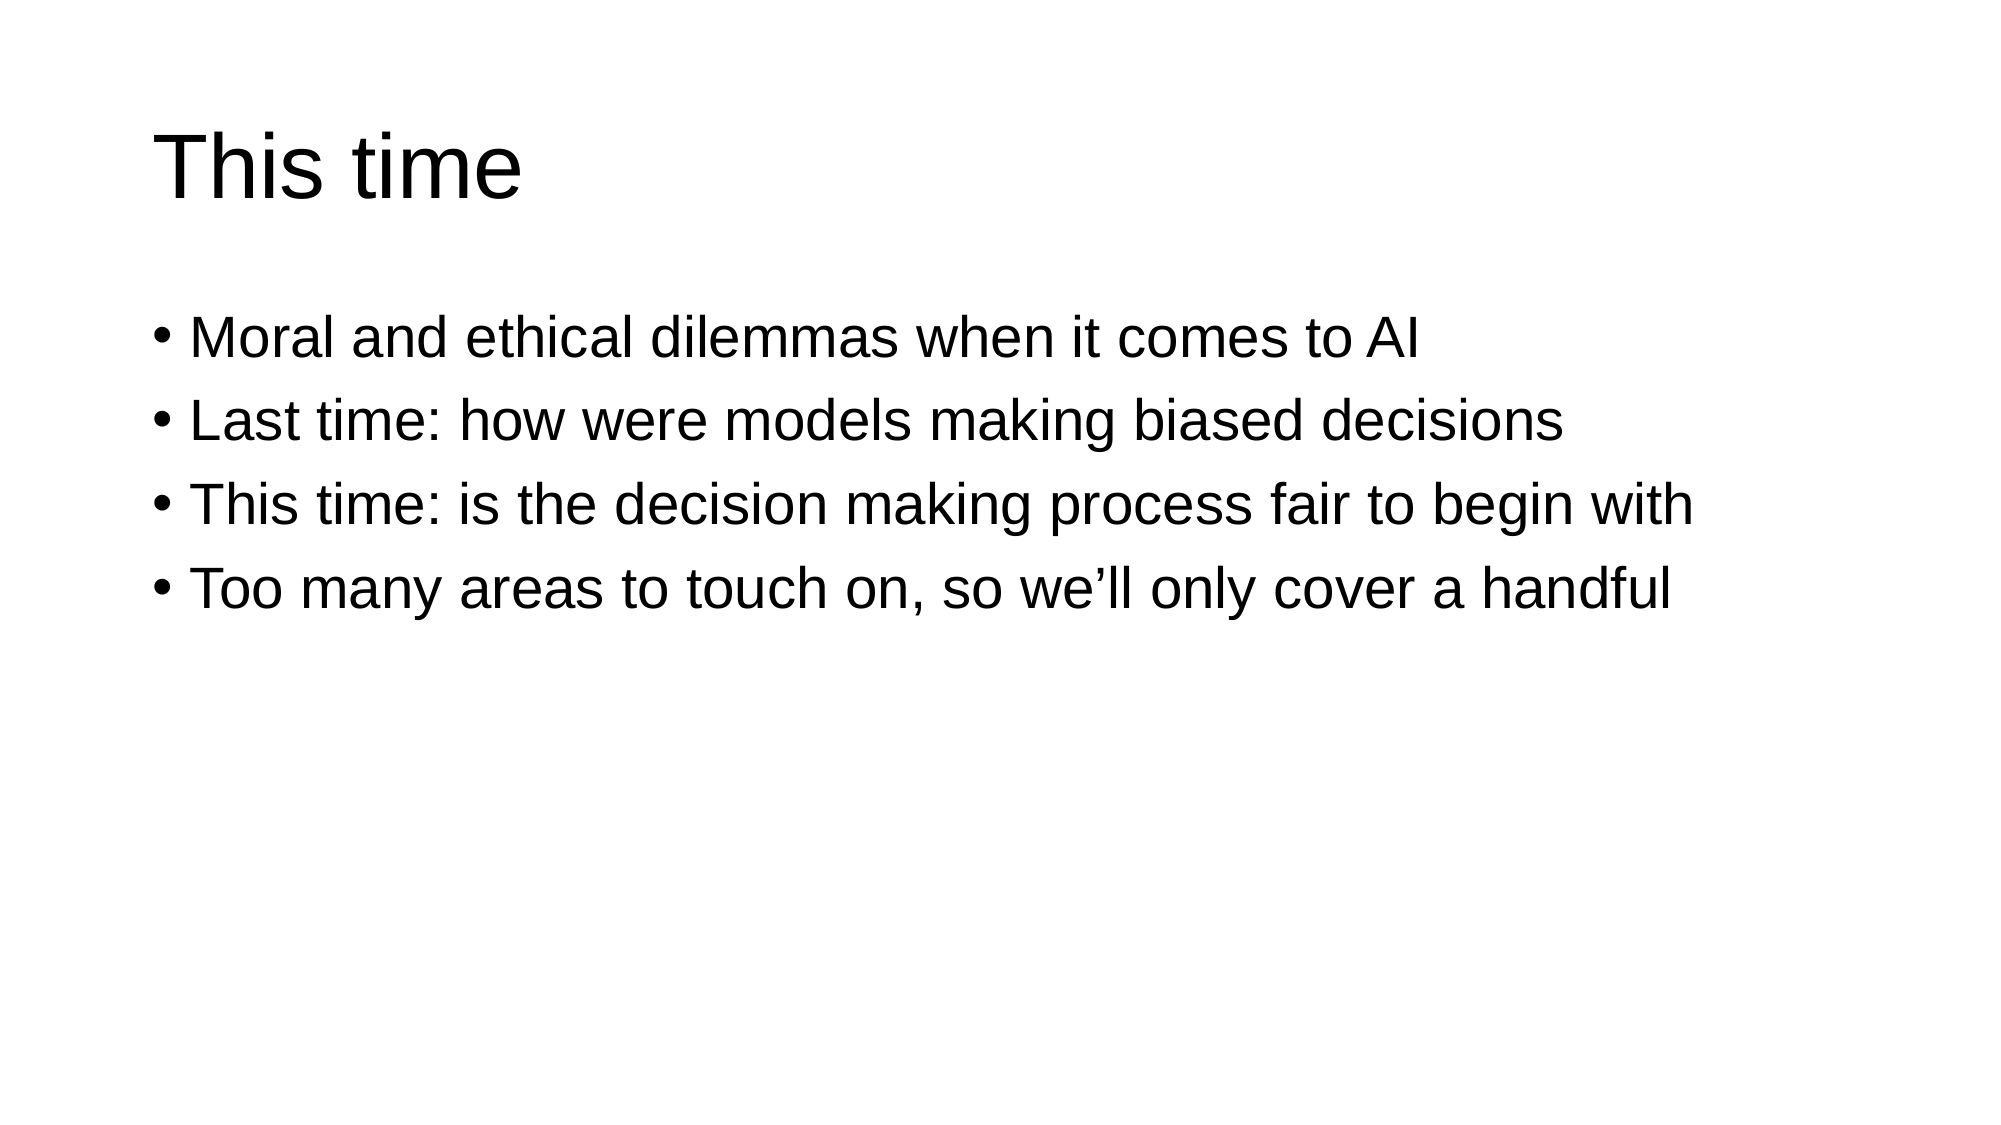

# This time
Moral and ethical dilemmas when it comes to AI
Last time: how were models making biased decisions
This time: is the decision making process fair to begin with
Too many areas to touch on, so we’ll only cover a handful